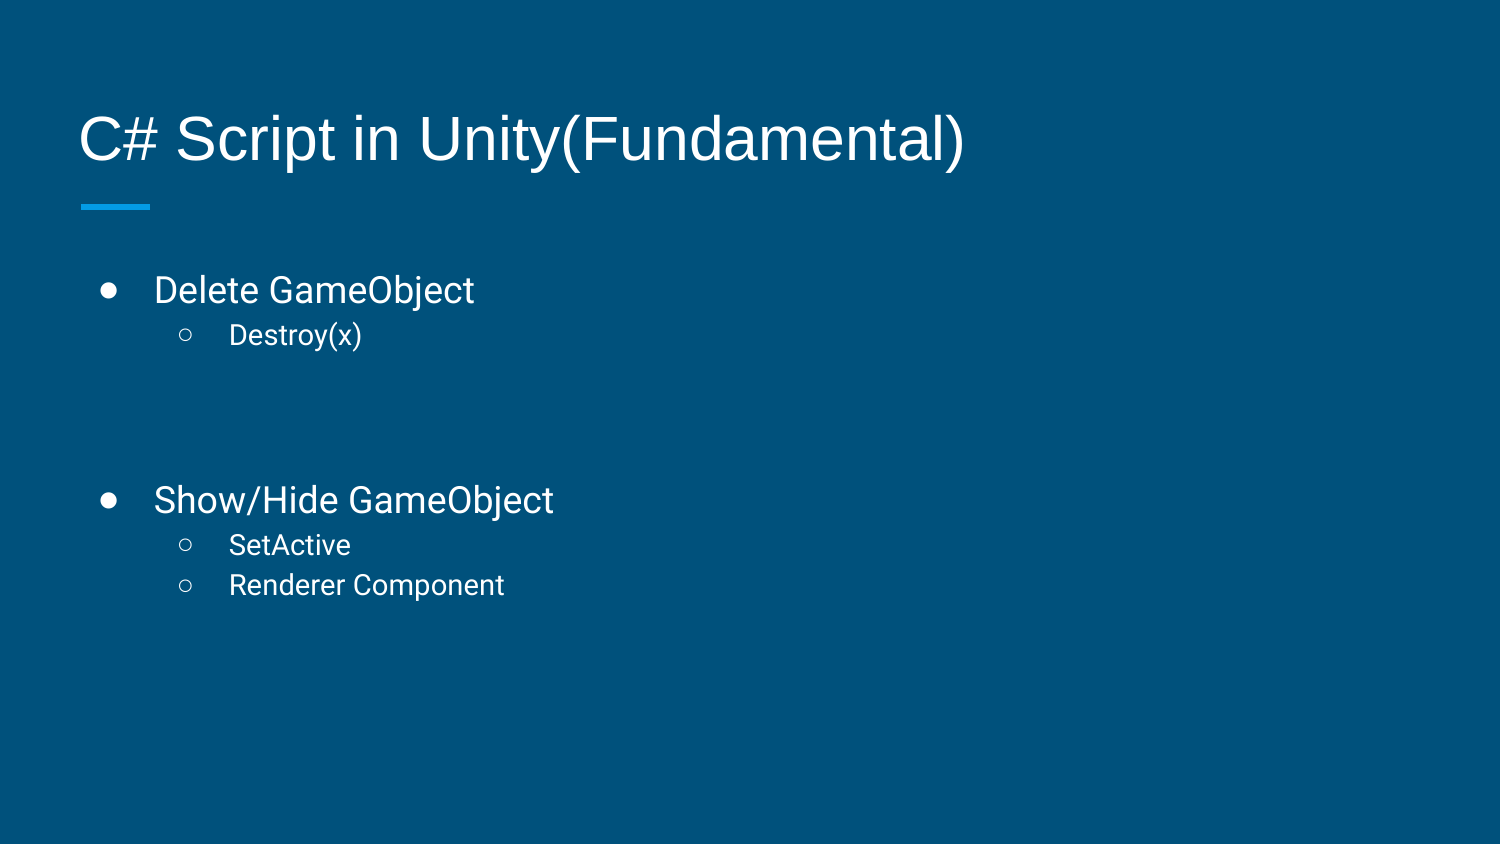

# C# Script in Unity(Fundamental)
Delete GameObject
Destroy(x)

Show/Hide GameObject
SetActive
Renderer Component